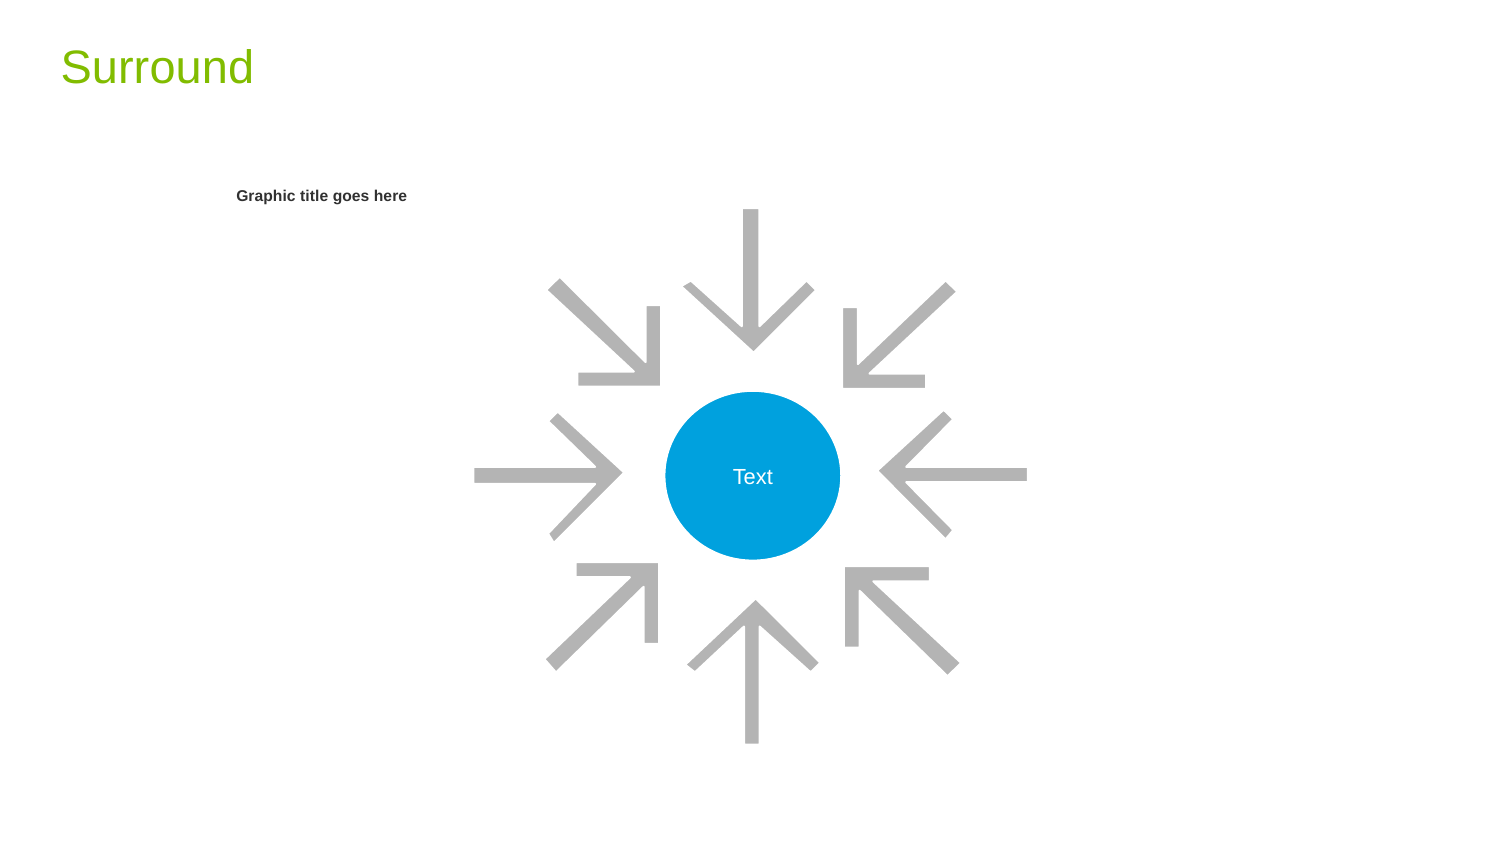

# Surround
Graphic title goes here

Text